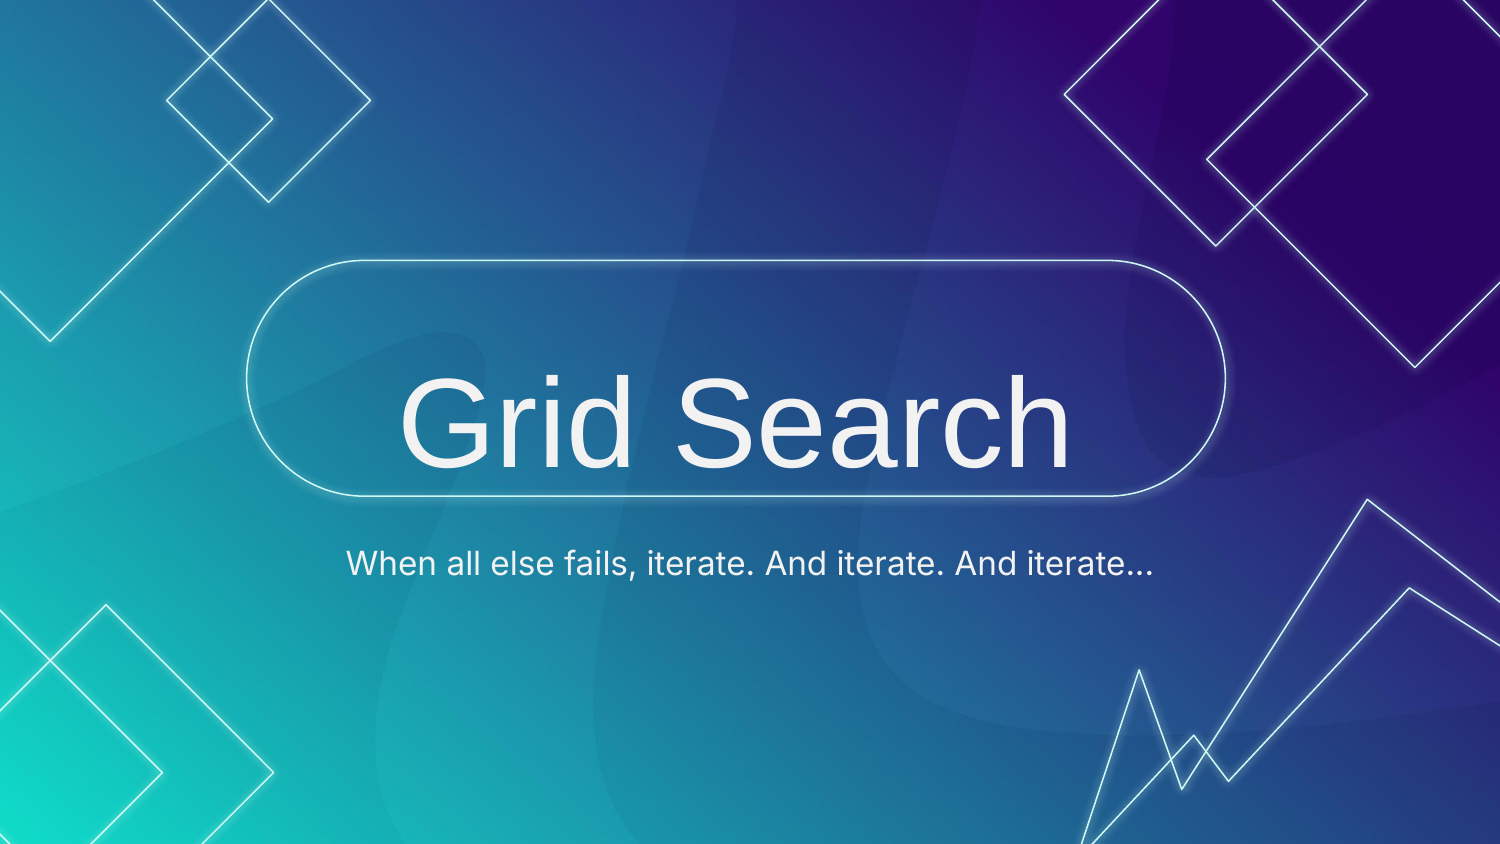

# Grid Search
When all else fails, iterate. And iterate. And iterate...